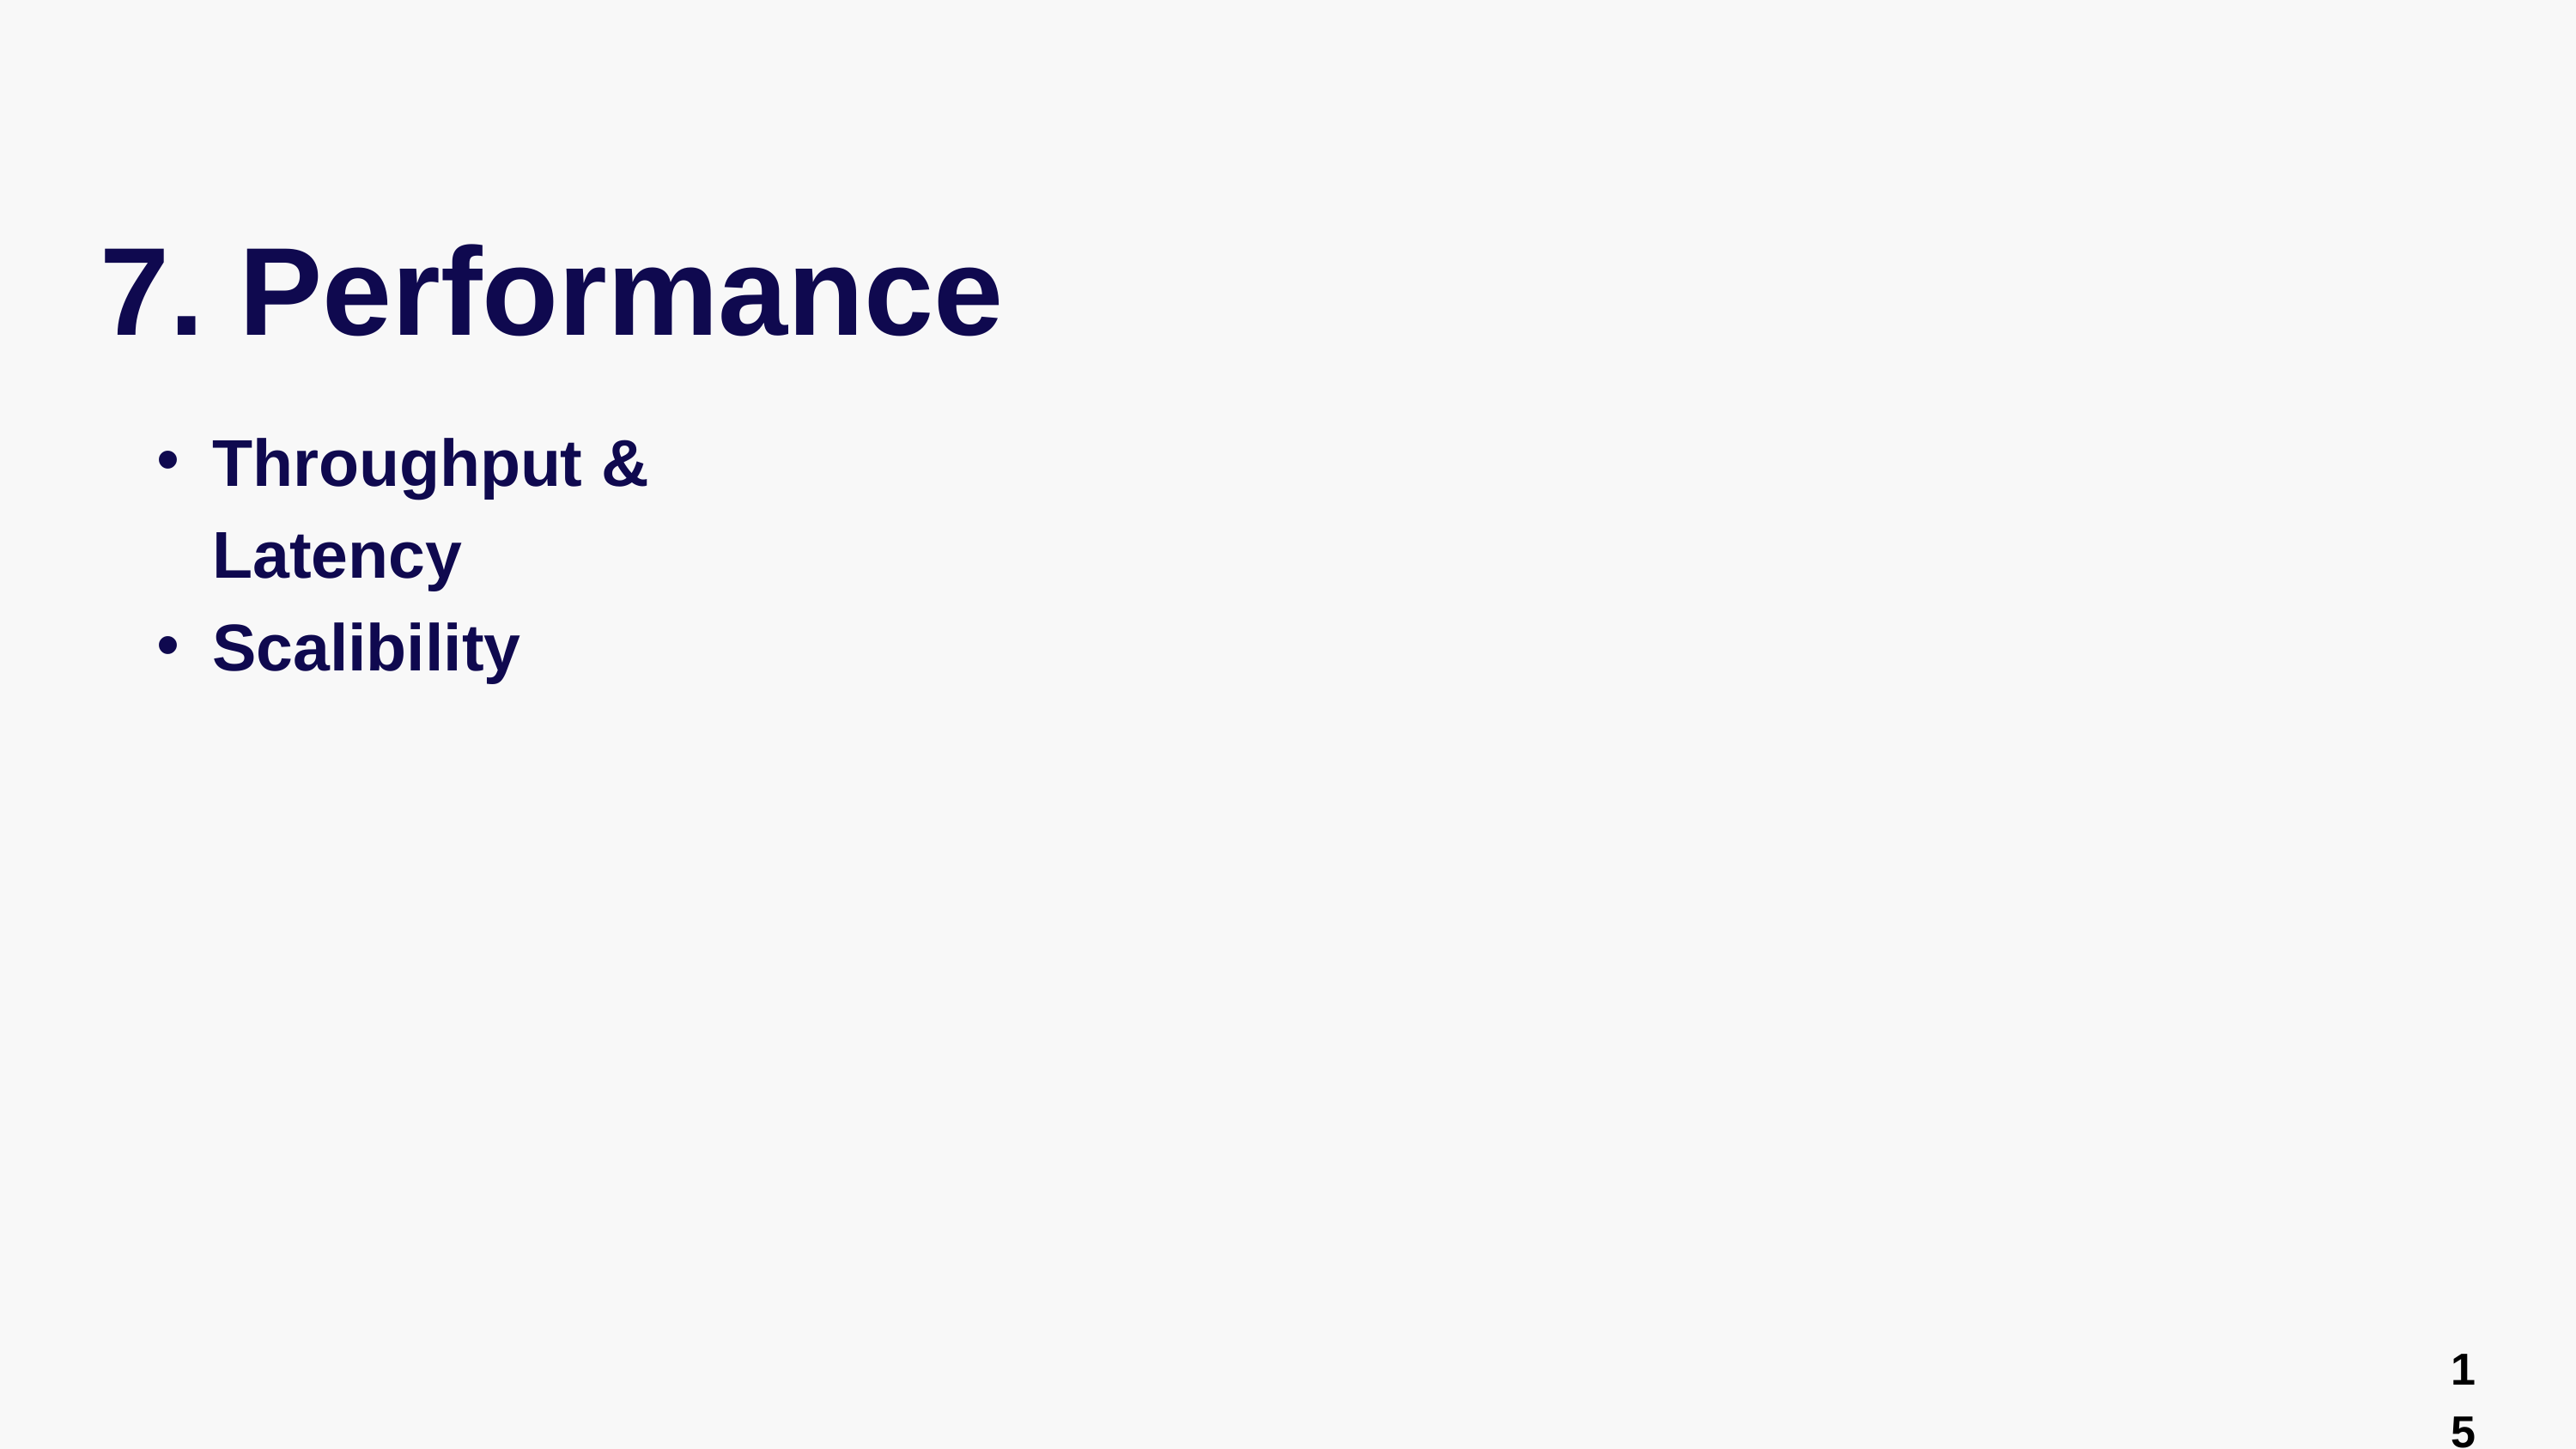

7. Performance
Throughput & Latency
Scalibility
15